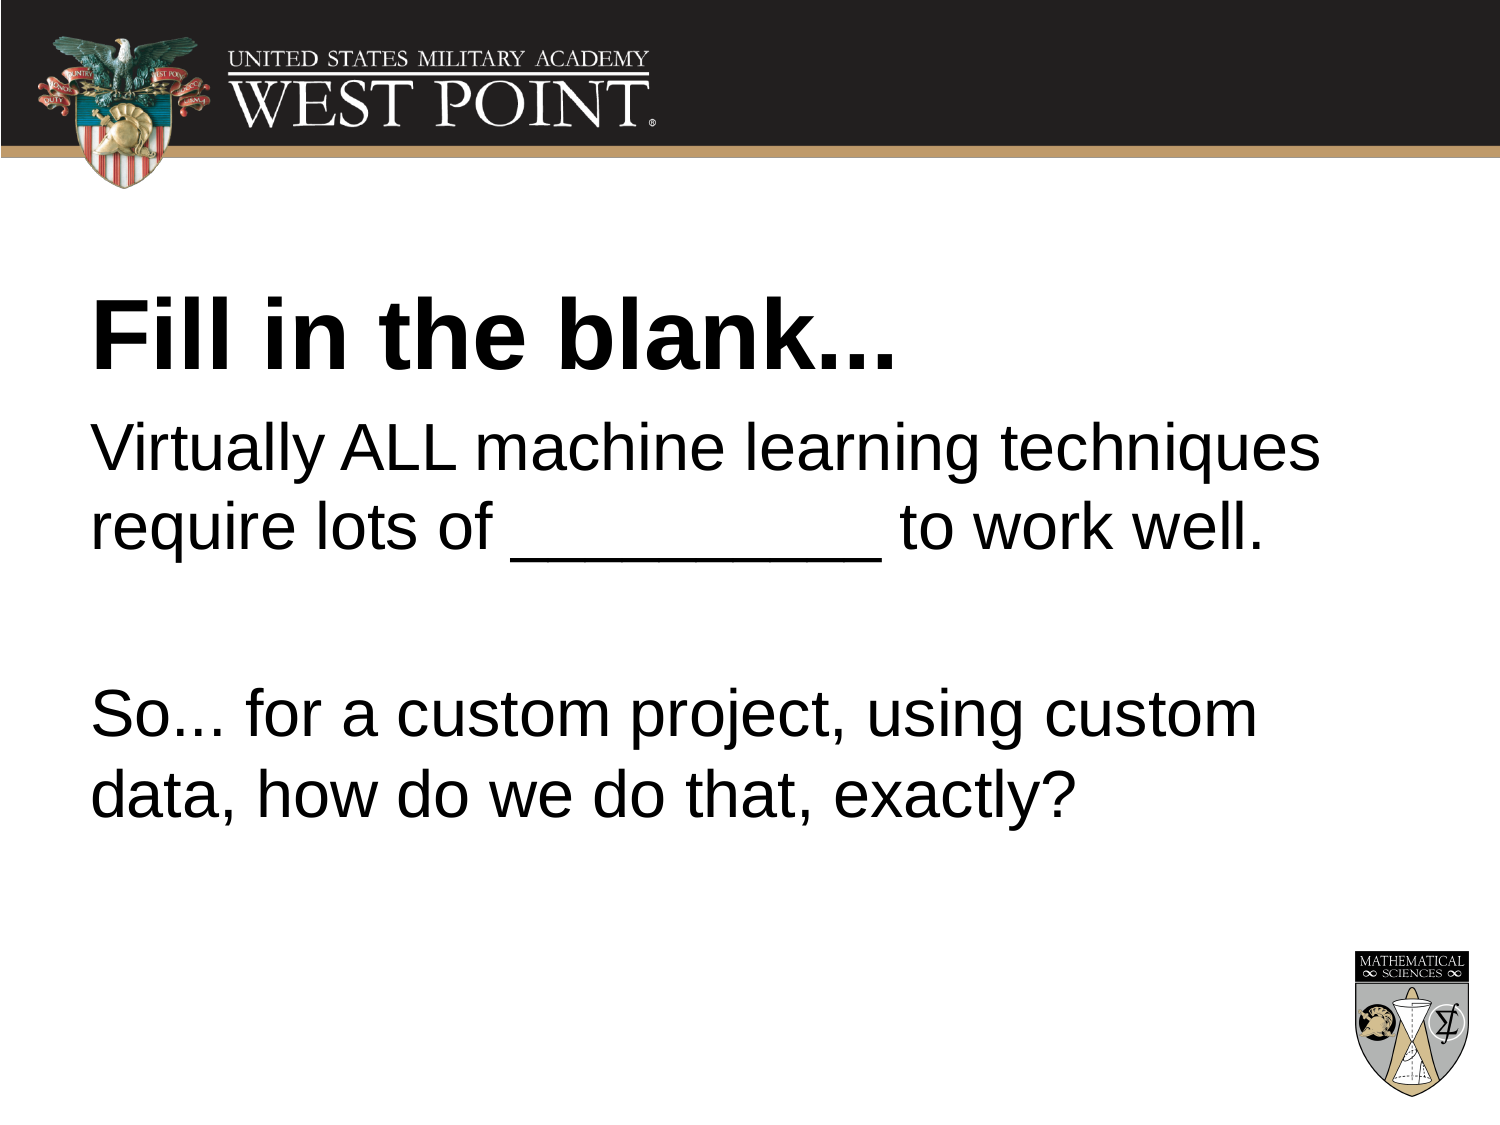

Fill in the blank...
Virtually ALL machine learning techniques require lots of __________ to work well.

So... for a custom project, using custom data, how do we do that, exactly?